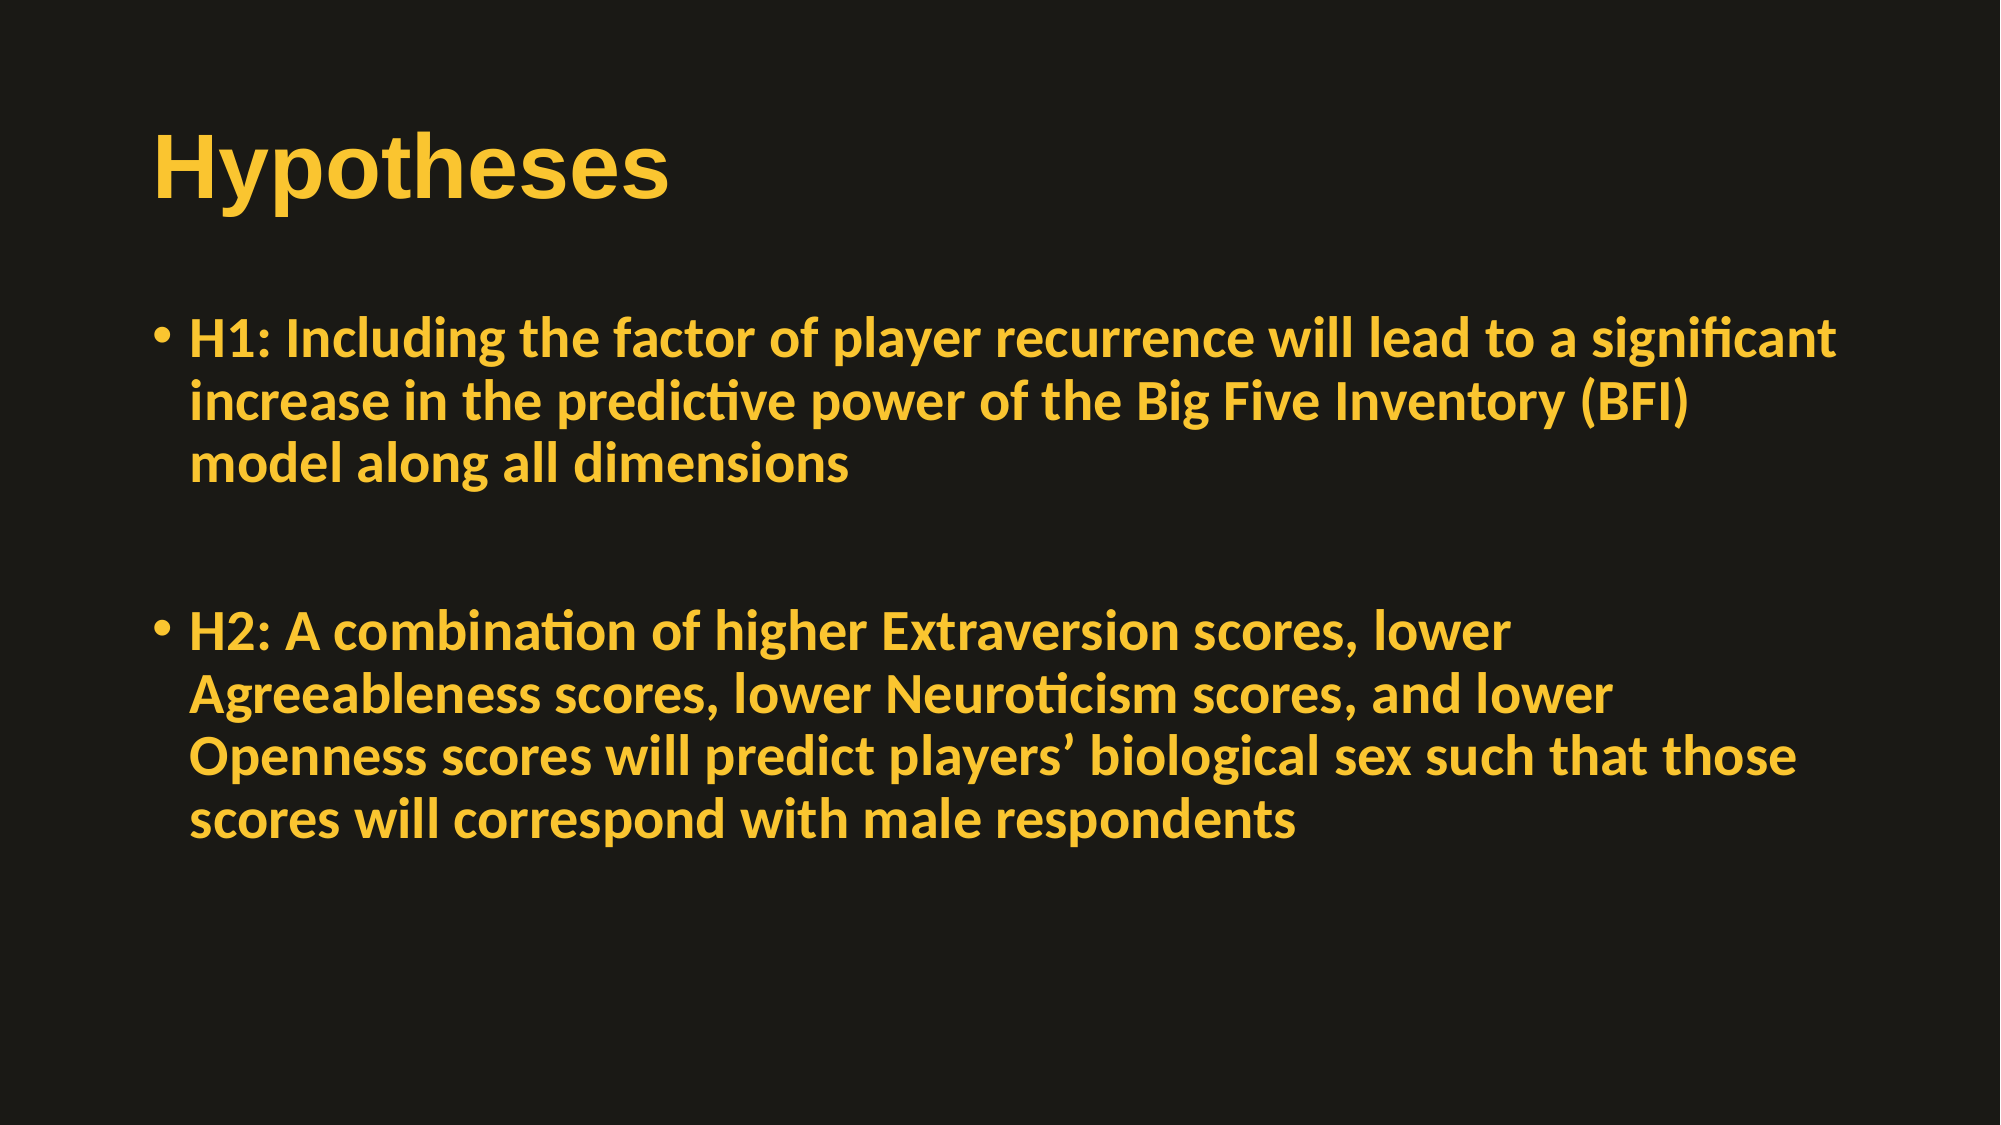

# Hypotheses
H1: Including the factor of player recurrence will lead to a significant increase in the predictive power of the Big Five Inventory (BFI) model along all dimensions

H2: A combination of higher Extraversion scores, lower Agreeableness scores, lower Neuroticism scores, and lower Openness scores will predict players’ biological sex such that those scores will correspond with male respondents